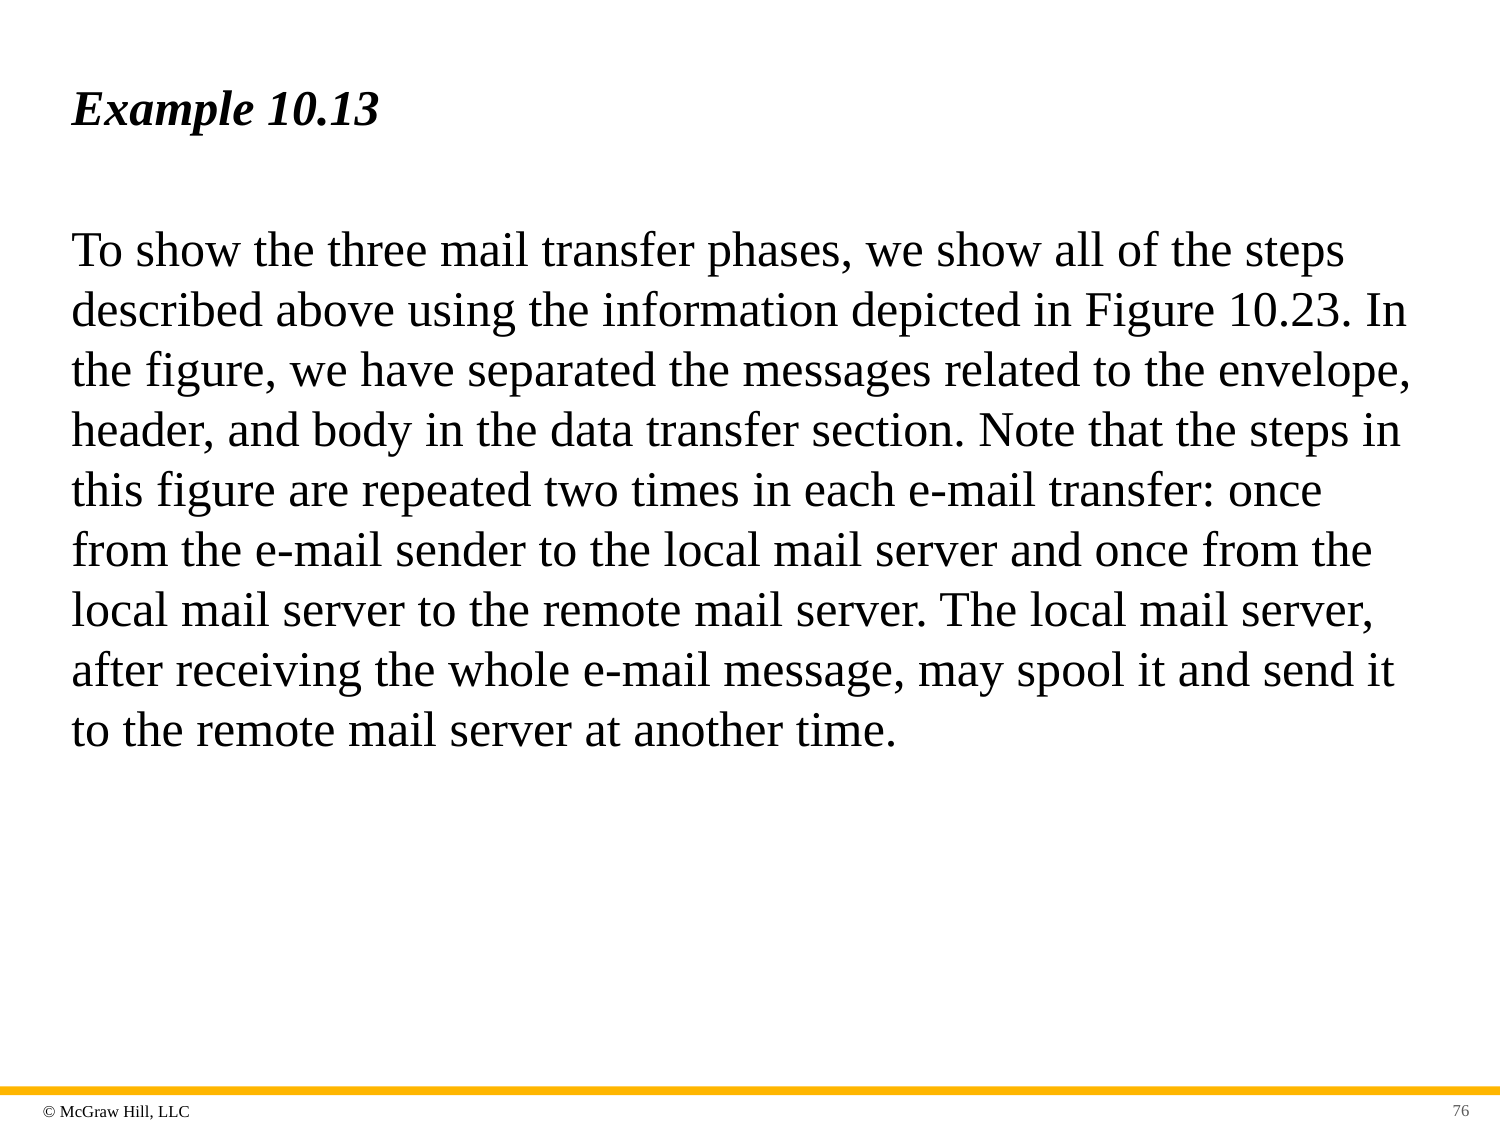

# Example 10.13
To show the three mail transfer phases, we show all of the steps described above using the information depicted in Figure 10.23. In the figure, we have separated the messages related to the envelope, header, and body in the data transfer section. Note that the steps in this figure are repeated two times in each e-mail transfer: once from the e-mail sender to the local mail server and once from the local mail server to the remote mail server. The local mail server, after receiving the whole e-mail message, may spool it and send it to the remote mail server at another time.
76